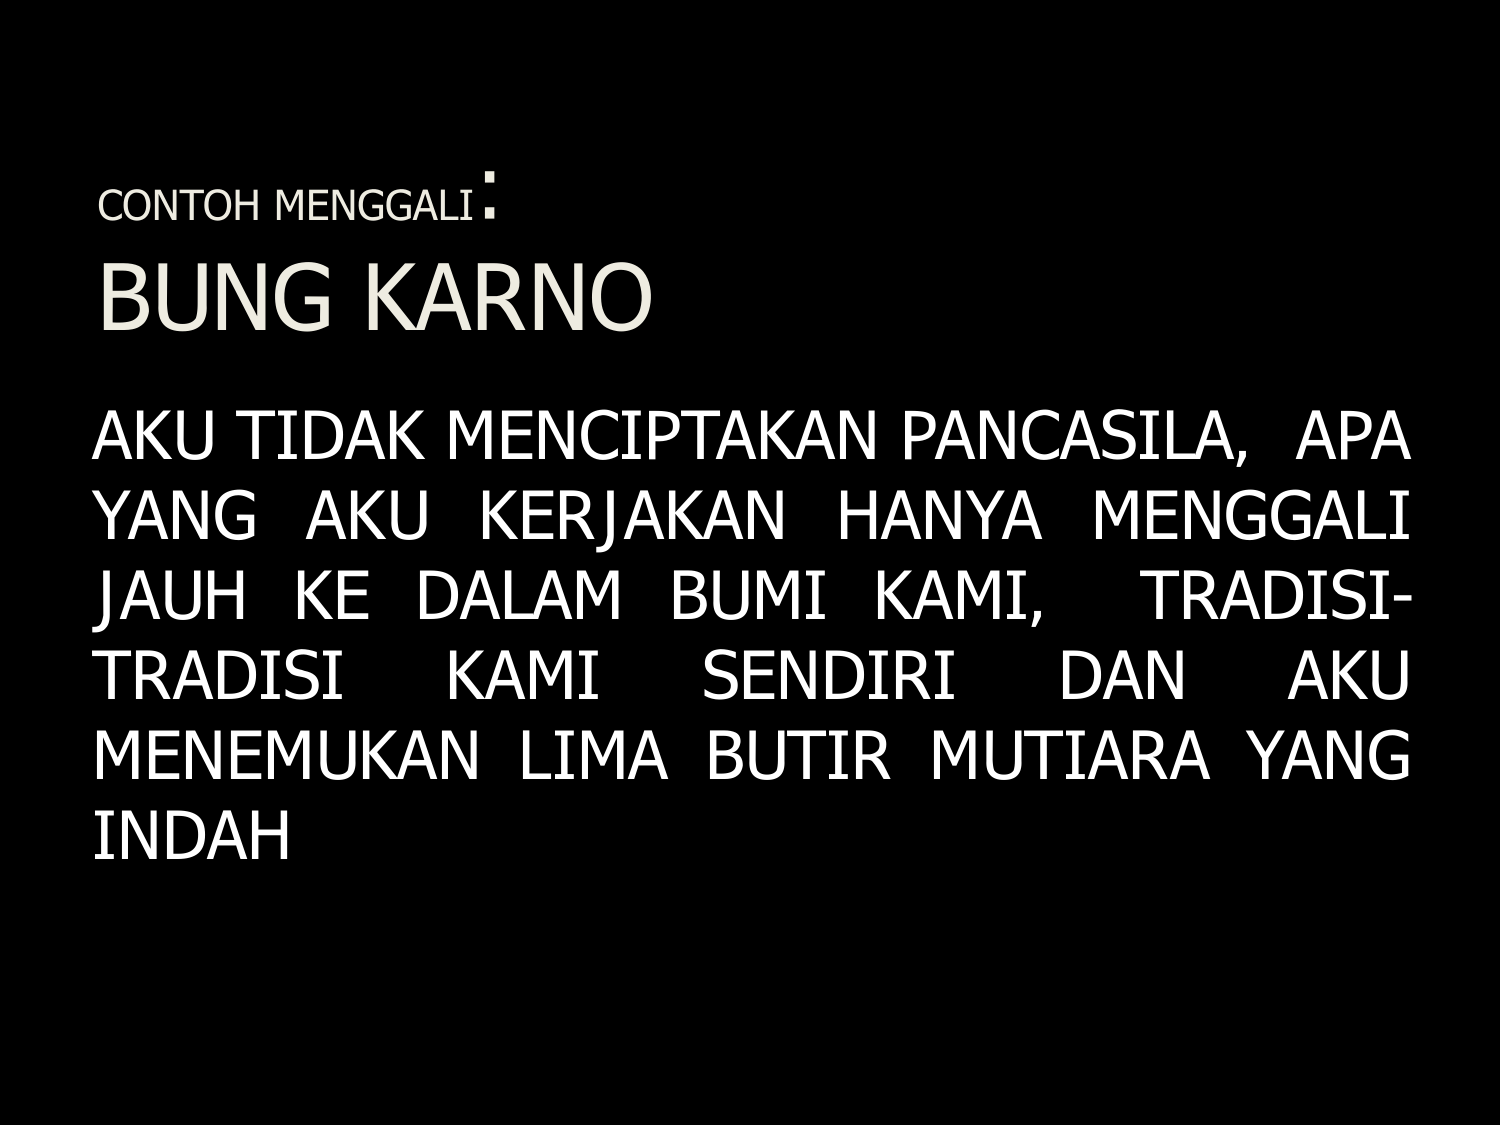

# CONTOH MENGGALI: BUNG KARNO
AKU TIDAK MENCIPTAKAN PANCASILA,  APA YANG AKU KERJAKAN HANYA MENGGALI JAUH KE DALAM BUMI KAMI,  TRADISI-TRADISI KAMI SENDIRI DAN AKU MENEMUKAN LIMA BUTIR MUTIARA YANG INDAH